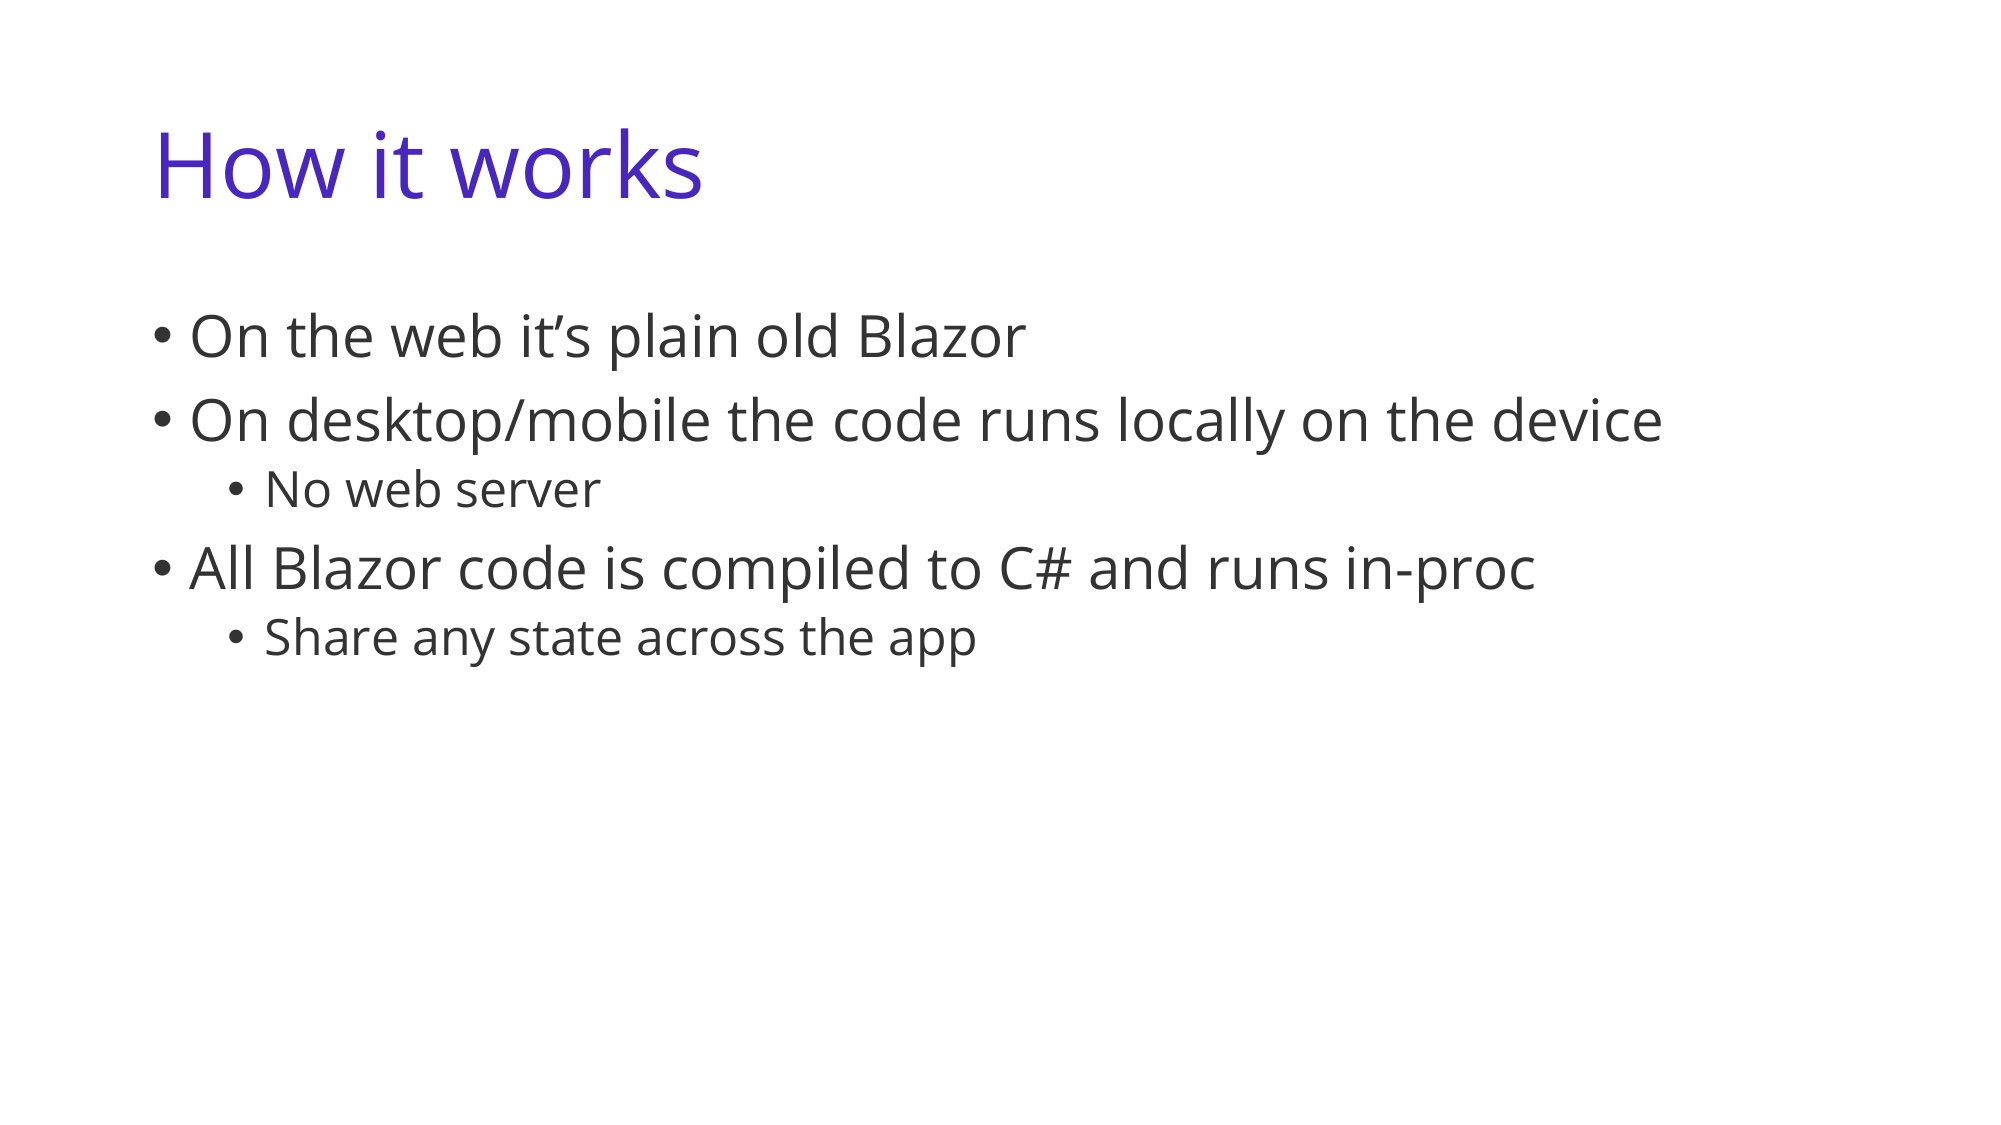

# How it works
On the web it’s plain old Blazor
On desktop/mobile the code runs locally on the device
No web server
All Blazor code is compiled to C# and runs in-proc
Share any state across the app